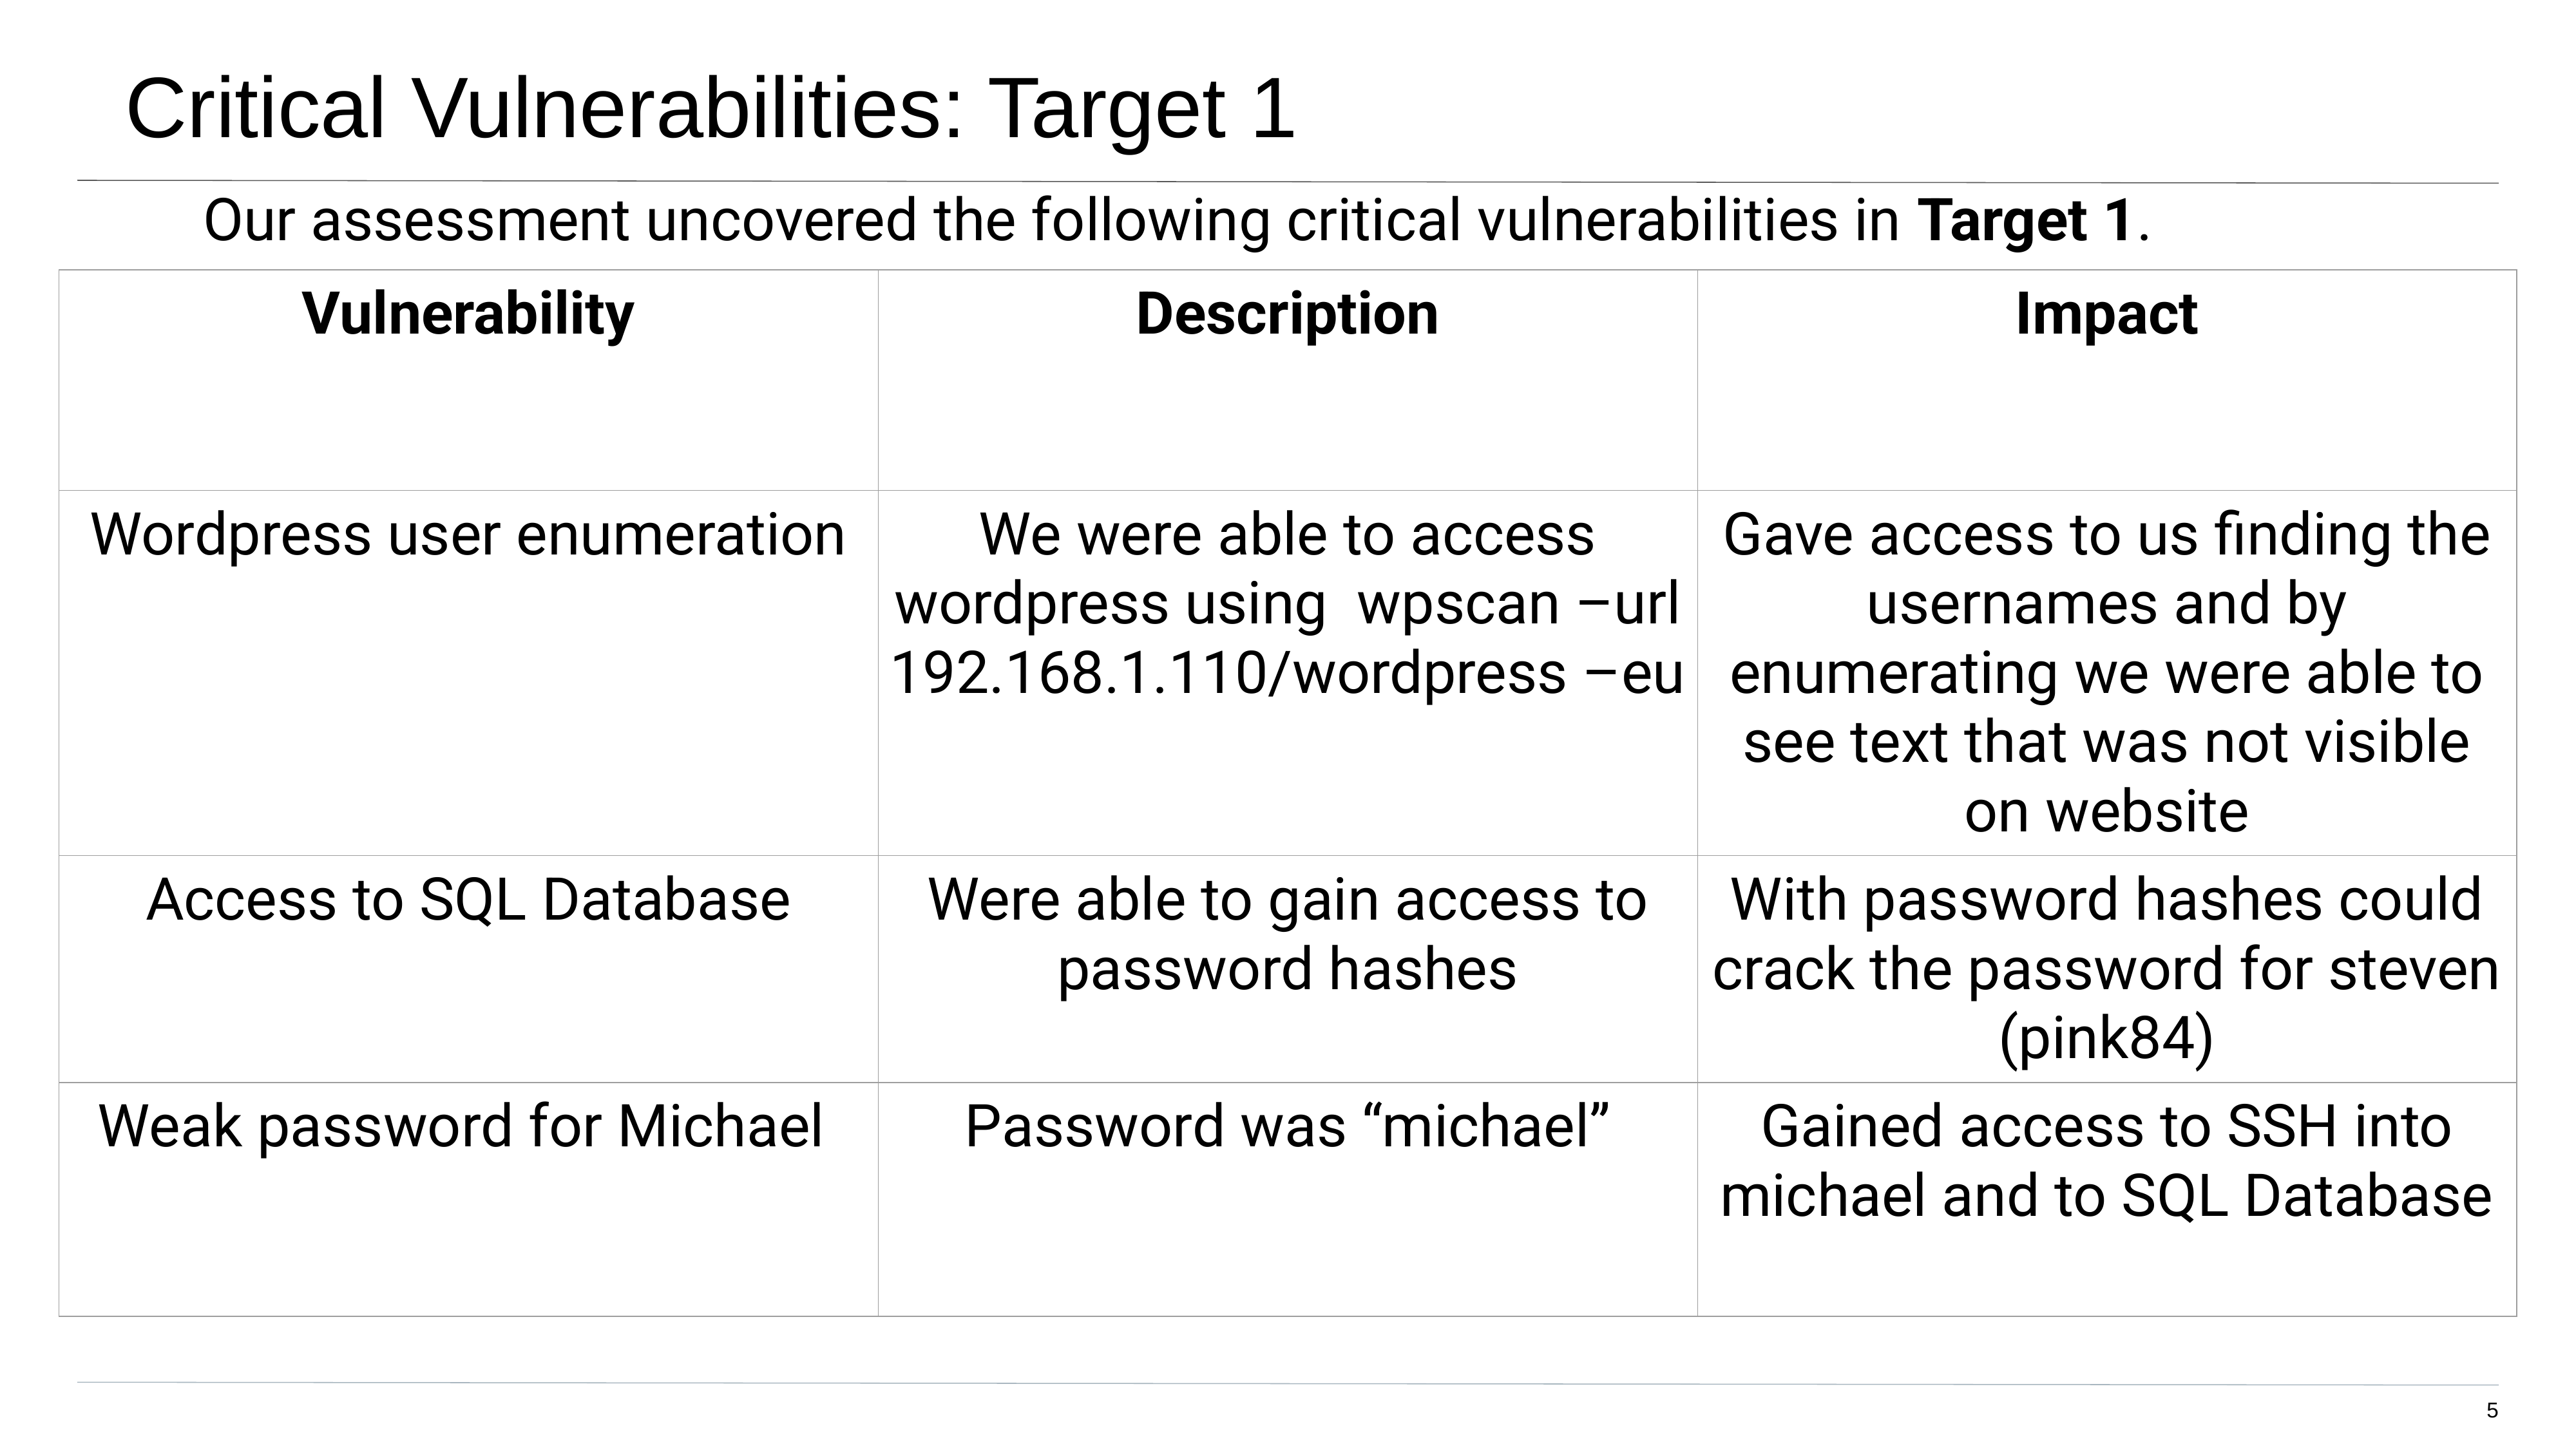

# Critical Vulnerabilities: Target 1
Our assessment uncovered the following critical vulnerabilities in Target 1.

| Vulnerability | Description | Impact |
| --- | --- | --- |
| Wordpress user enumeration | We were able to access wordpress using wpscan –url 192.168.1.110/wordpress –eu | Gave access to us finding the usernames and by enumerating we were able to see text that was not visible on website |
| Access to SQL Database | Were able to gain access to password hashes | With password hashes could crack the password for steven (pink84) |
| Weak password for Michael | Password was “michael” | Gained access to SSH into michael and to SQL Database |
5